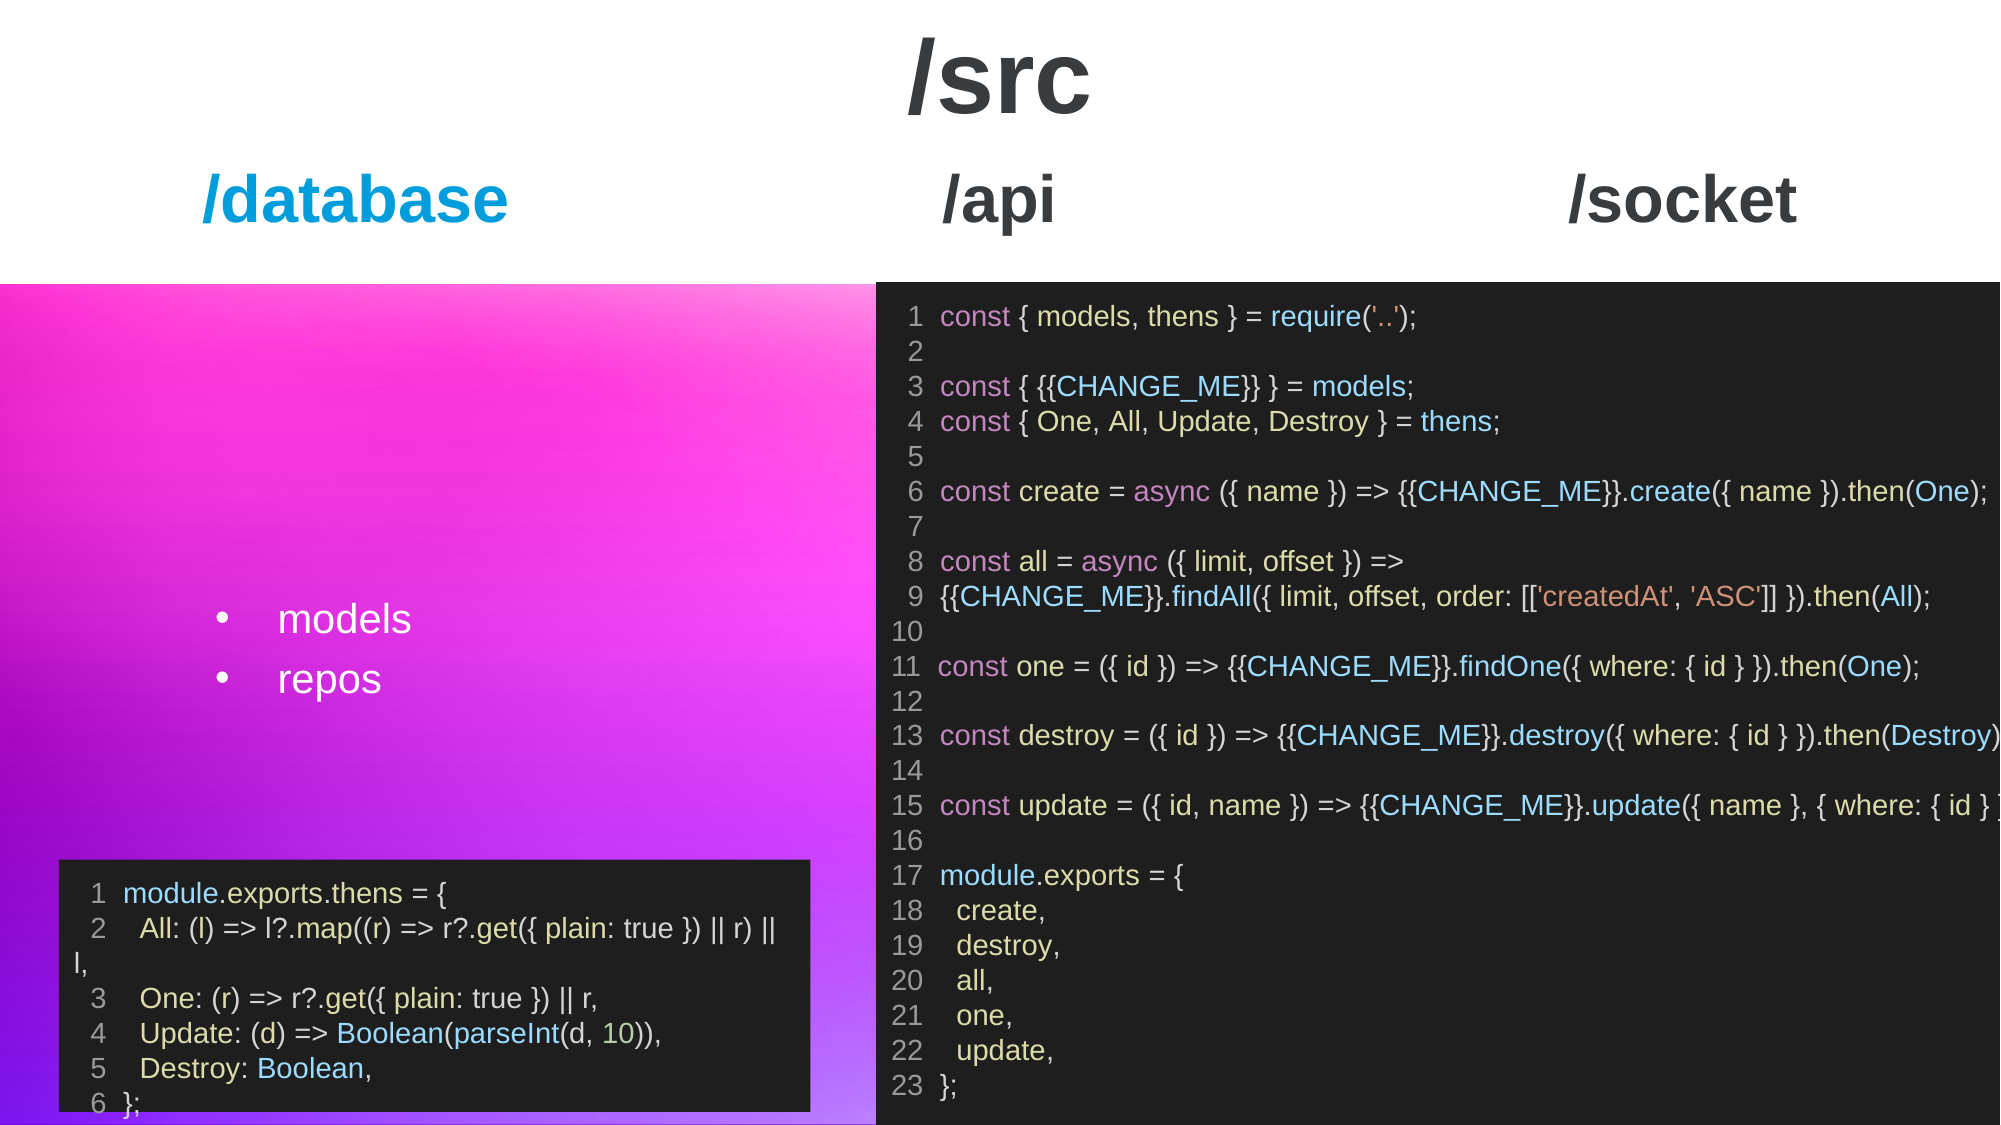

/src
# /api
/socket
/database
  1  const { models, thens } = require('..');
  2
  3  const { {{CHANGE_ME}} } = models;
  4  const { One, All, Update, Destroy } = thens;
  5
  6  const create = async ({ name }) => {{CHANGE_ME}}.create({ name }).then(One);
  7
  8  const all = async ({ limit, offset }) =>
  9  {{CHANGE_ME}}.findAll({ limit, offset, order: [['createdAt', 'ASC']] }).then(All);
10
11  const one = ({ id }) => {{CHANGE_ME}}.findOne({ where: { id } }).then(One);
12
13  const destroy = ({ id }) => {{CHANGE_ME}}.destroy({ where: { id } }).then(Destroy);
14
15  const update = ({ id, name }) => {{CHANGE_ME}}.update({ name }, { where: { id } }).then(Update);
16
17  module.exports = {
18    create,
19    destroy,
20    all,
21    one,
22    update,
23  };
models
repos
  1  module.exports.thens = {
  2    All: (l) => l?.map((r) => r?.get({ plain: true }) || r) || l,
  3    One: (r) => r?.get({ plain: true }) || r,
  4    Update: (d) => Boolean(parseInt(d, 10)),
  5    Destroy: Boolean,
  6  };